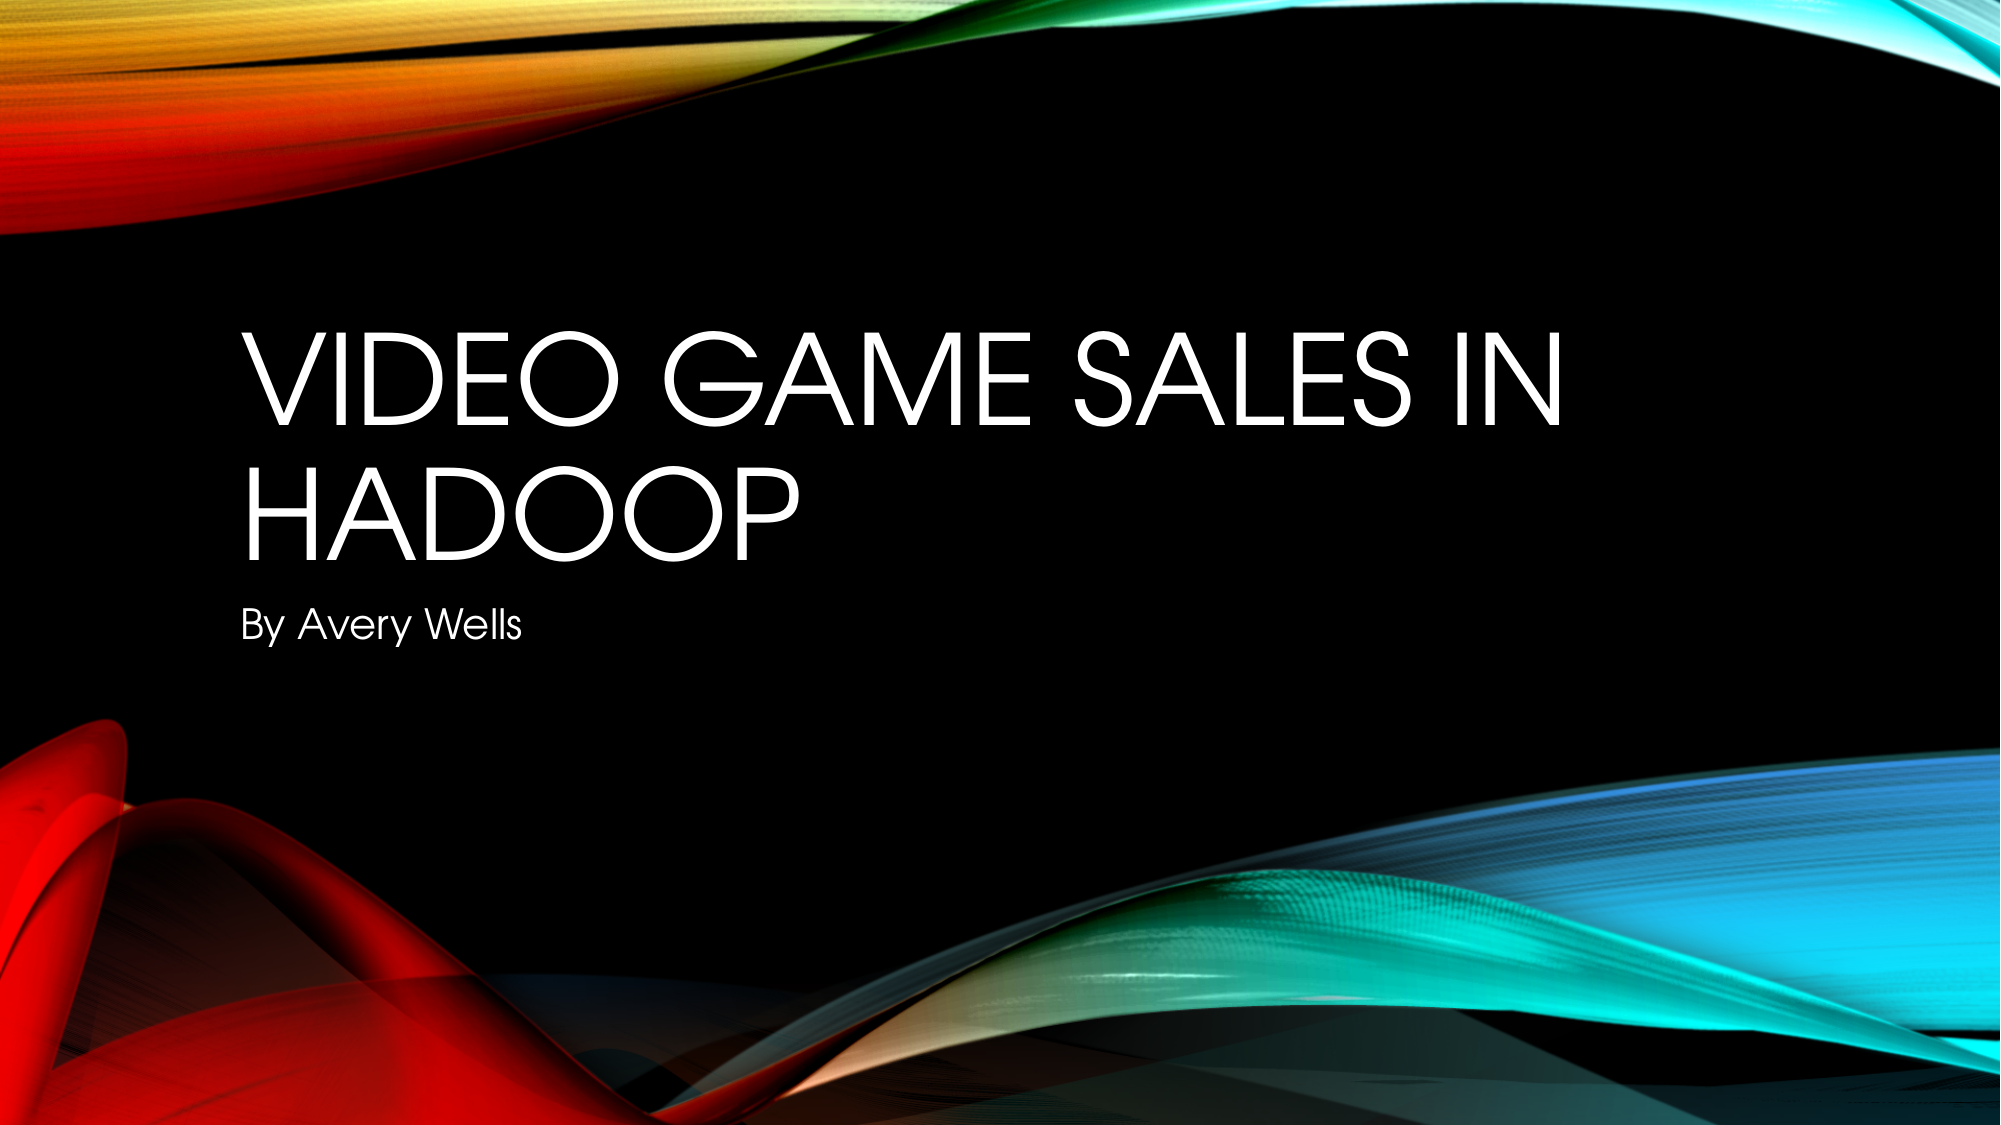

# Video Game Sales in Hadoop
By Avery Wells